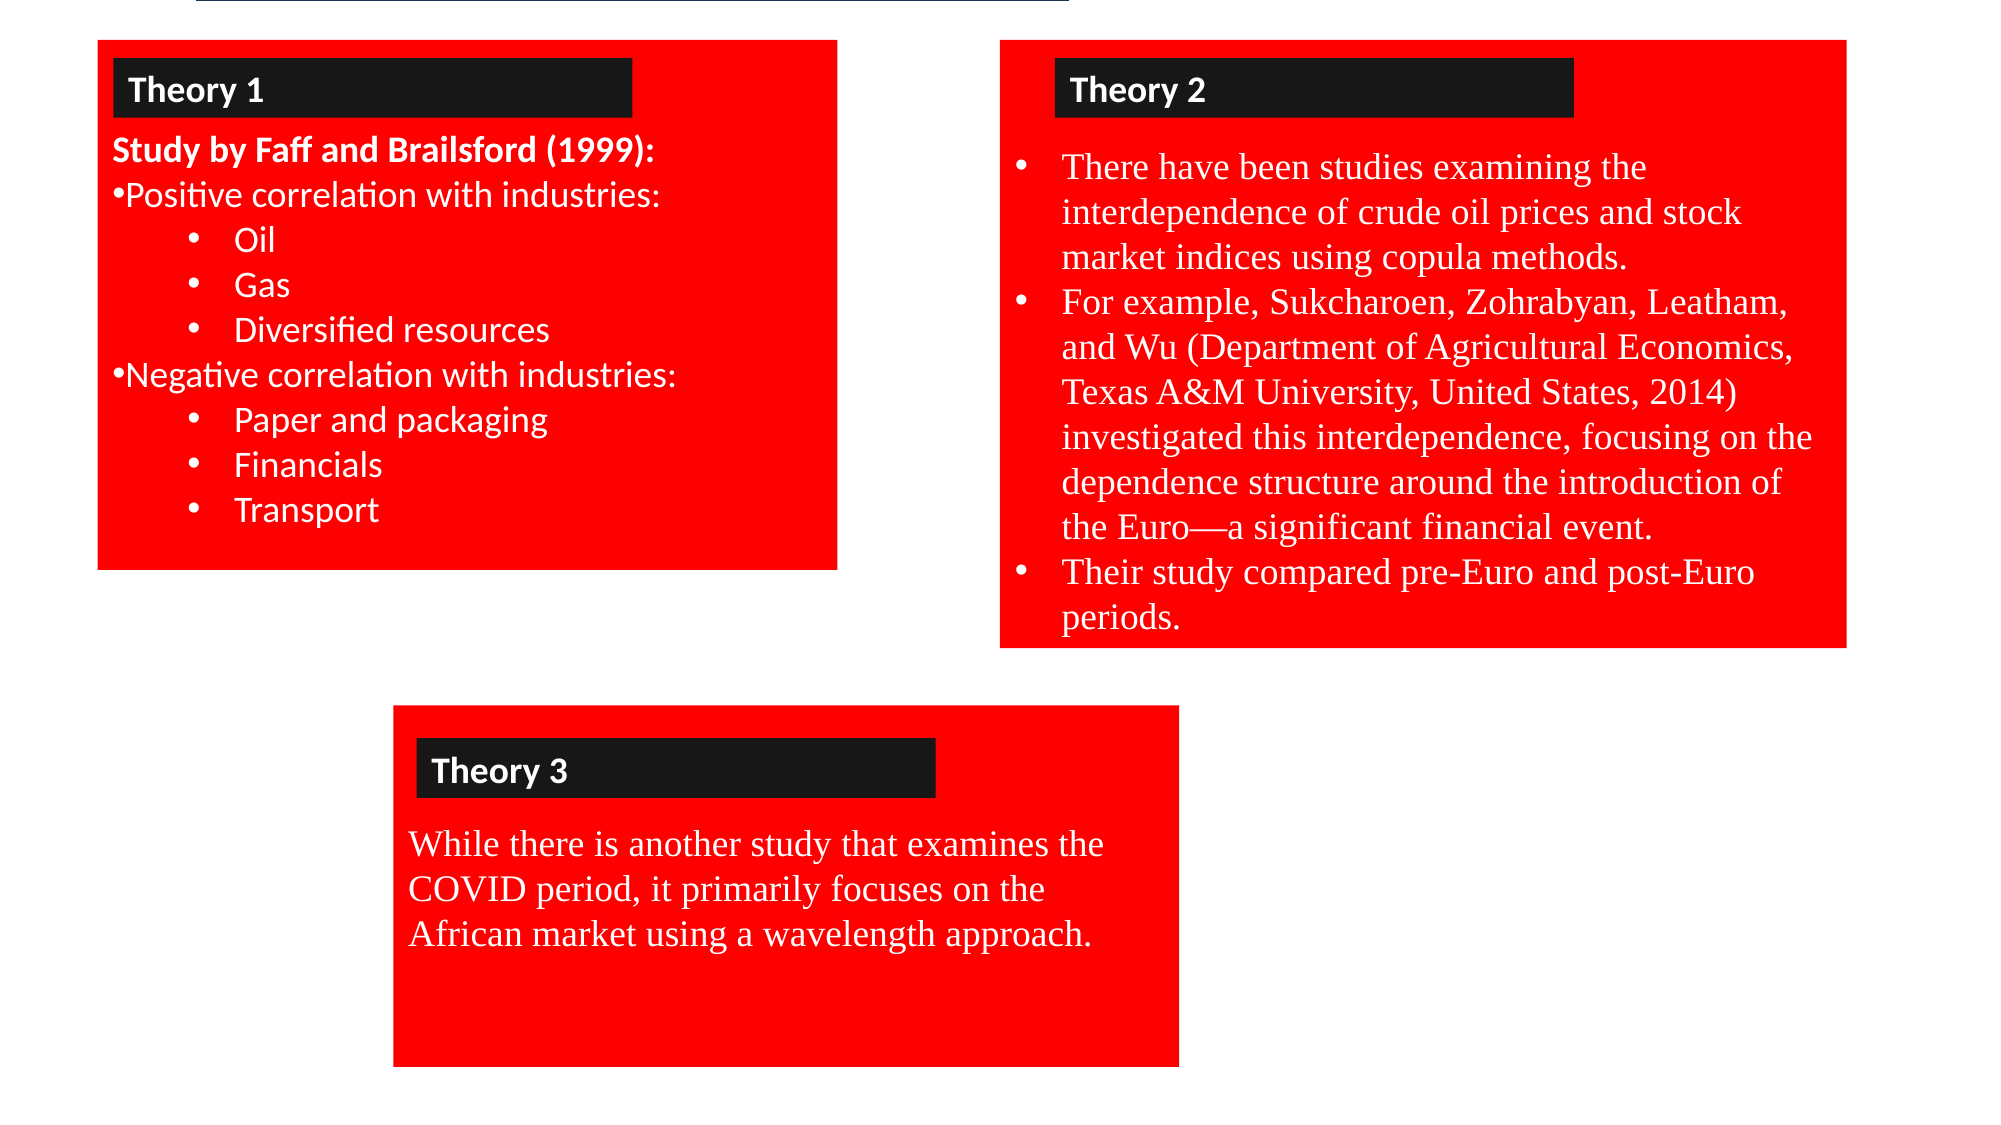

Therefore our study will focus on the impacts of the Covid-19 on major economies worldwide, including both developing and developed countries, as well as the largest oil importer and exporter.
This broader scope allows us to provide a more comprehensive analysis of the global interdependence between oil prices and stock market indices.

Typically assumes normality and symmetric dependence.
Often uses linear correlation, which can overlook non-linear and asymmetric relationships.
Significant gap in understanding the general dependence structure between oil prices and stock markets

Traditional Analysis Limitations

Study by Faff and Brailsford (1999):
Positive correlation with industries:
Oil
Gas
Diversified resources
Negative correlation with industries:
Paper and packaging
Financials
Transport

There have been studies examining the interdependence of crude oil prices and stock market indices using copula methods.
For example, Sukcharoen, Zohrabyan, Leatham, and Wu (Department of Agricultural Economics, Texas A&M University, United States, 2014) investigated this interdependence, focusing on the dependence structure around the introduction of the Euro—a significant financial event.
Their study compared pre-Euro and post-Euro periods.
Theory 1
Theory 2
While there is another study that examines the COVID period, it primarily focuses on the African market using a wavelength approach.
Theory 3